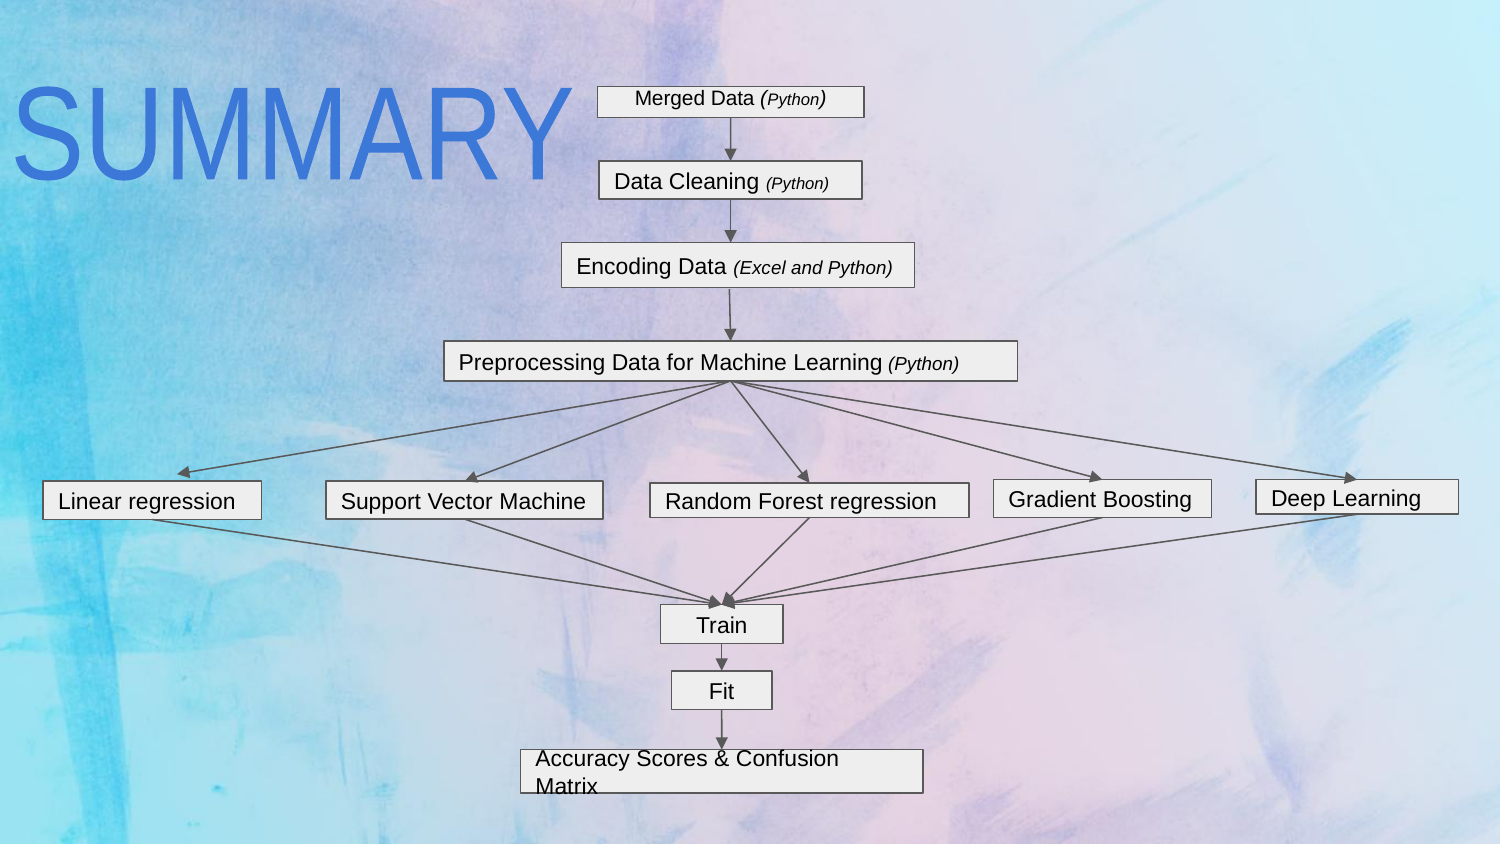

Merged Data (Python)

SUMMARY
Data Cleaning (Python)

Encoding Data (Excel and Python)
Preprocessing Data for Machine Learning (Python)
Gradient Boosting
Deep Learning
Linear regression
Support Vector Machine
Random Forest regression
Train
Fit
Accuracy Scores & Confusion Matrix